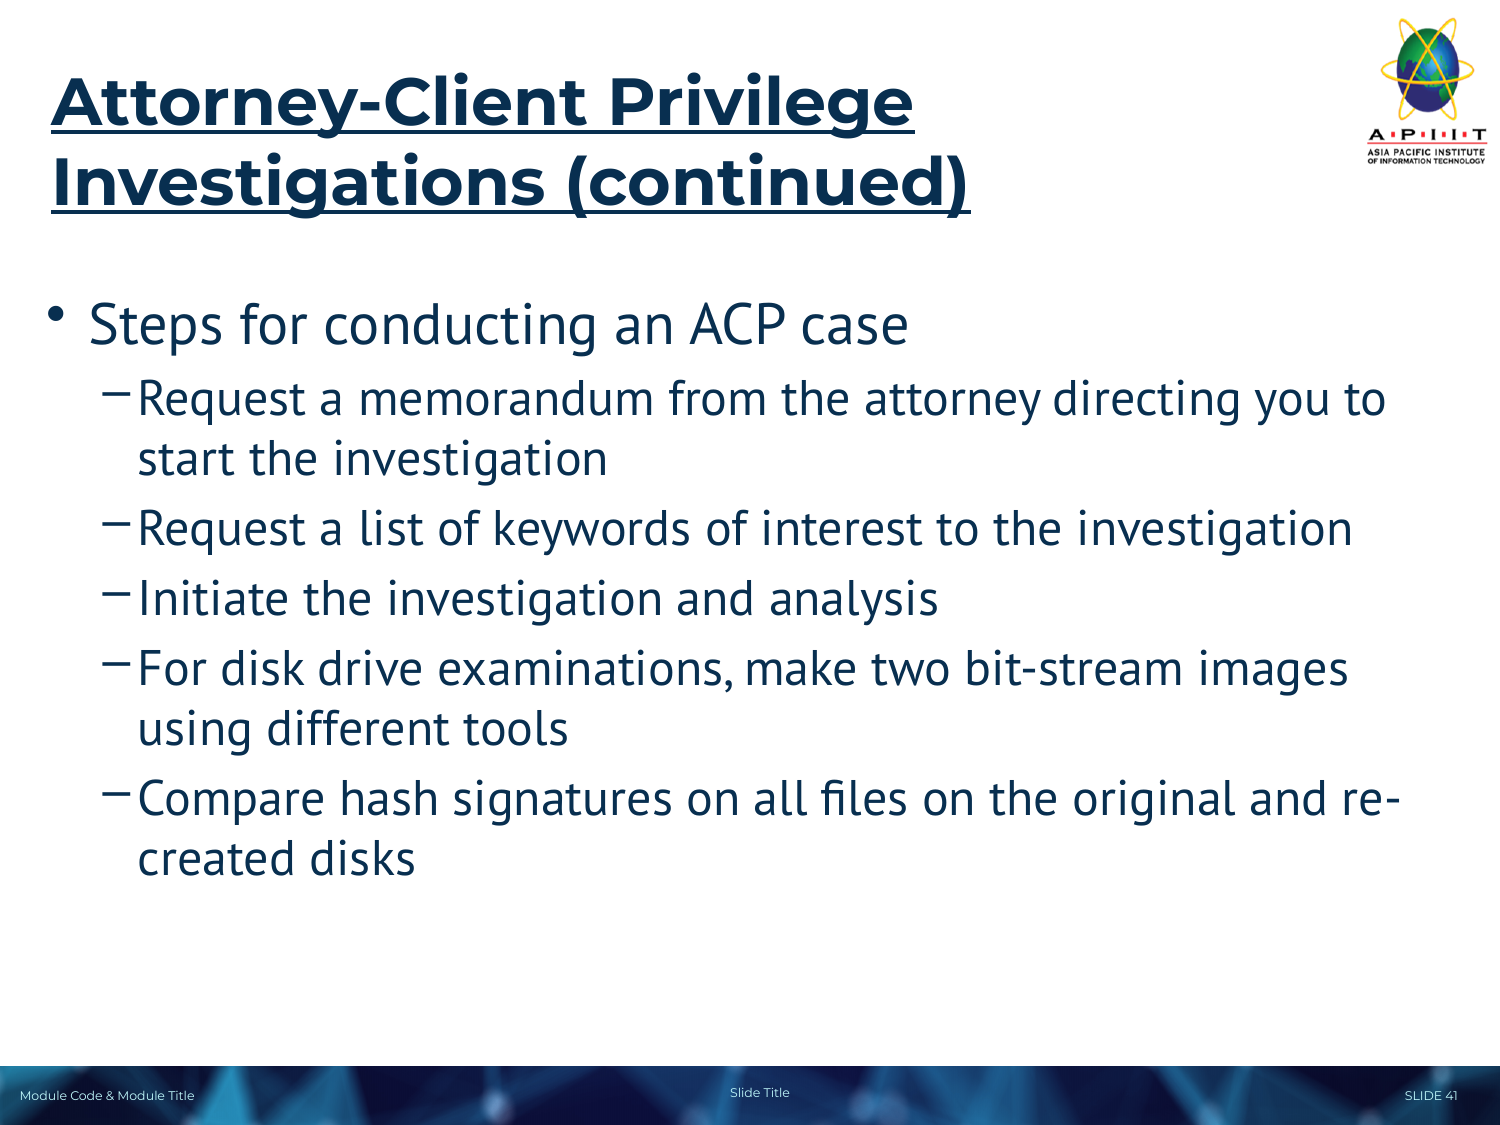

# Attorney-Client Privilege Investigations (continued)
Steps for conducting an ACP case
Request a memorandum from the attorney directing you to start the investigation
Request a list of keywords of interest to the investigation
Initiate the investigation and analysis
For disk drive examinations, make two bit-stream images using different tools
Compare hash signatures on all files on the original and re-created disks